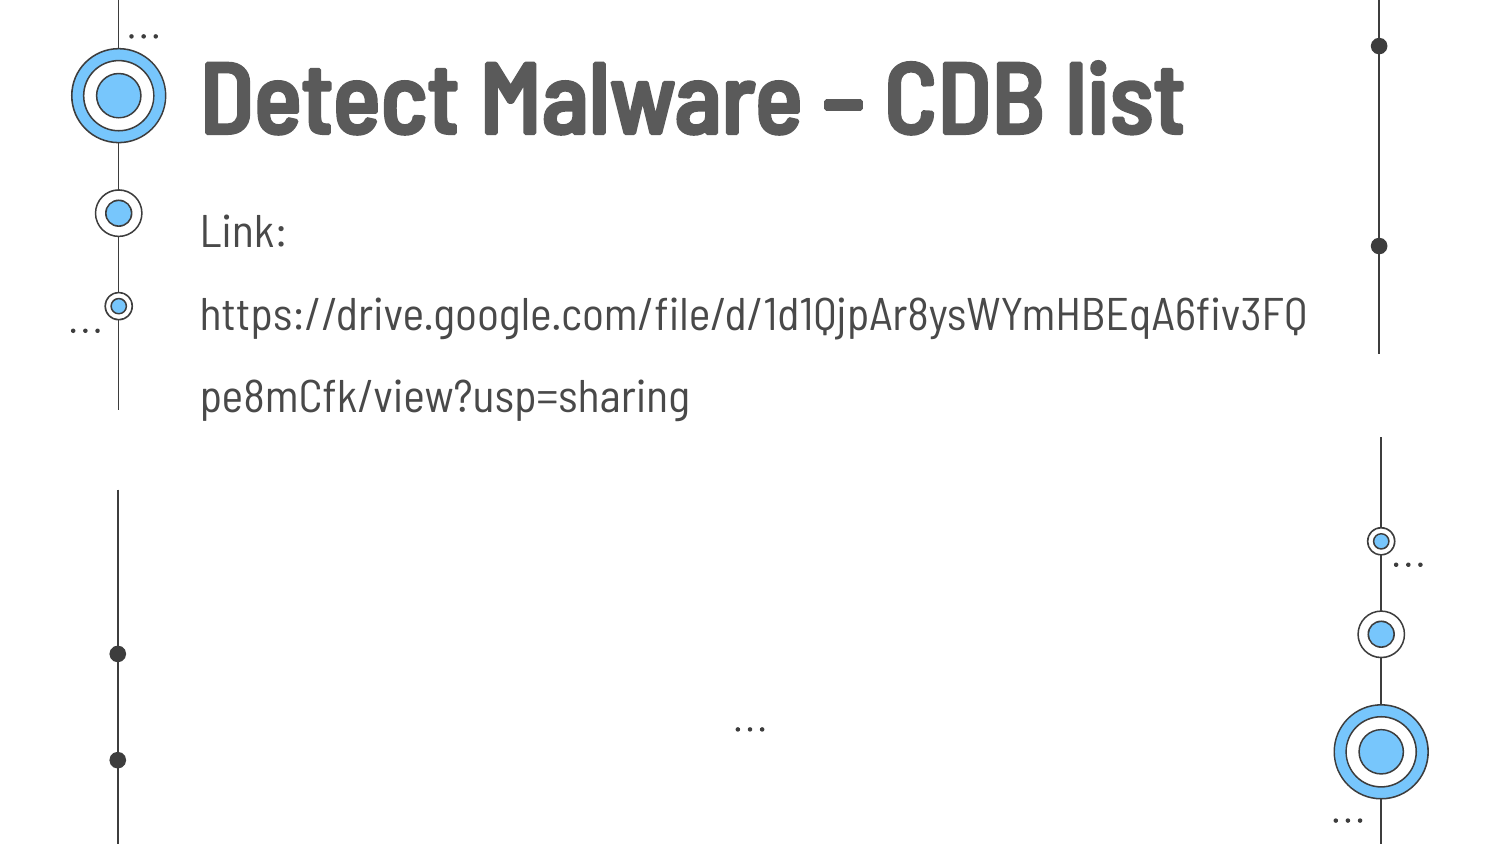

Detect Malware – CDB list
Link: https://drive.google.com/file/d/1d1QjpAr8ysWYmHBEqA6fiv3FQpe8mCfk/view?usp=sharing